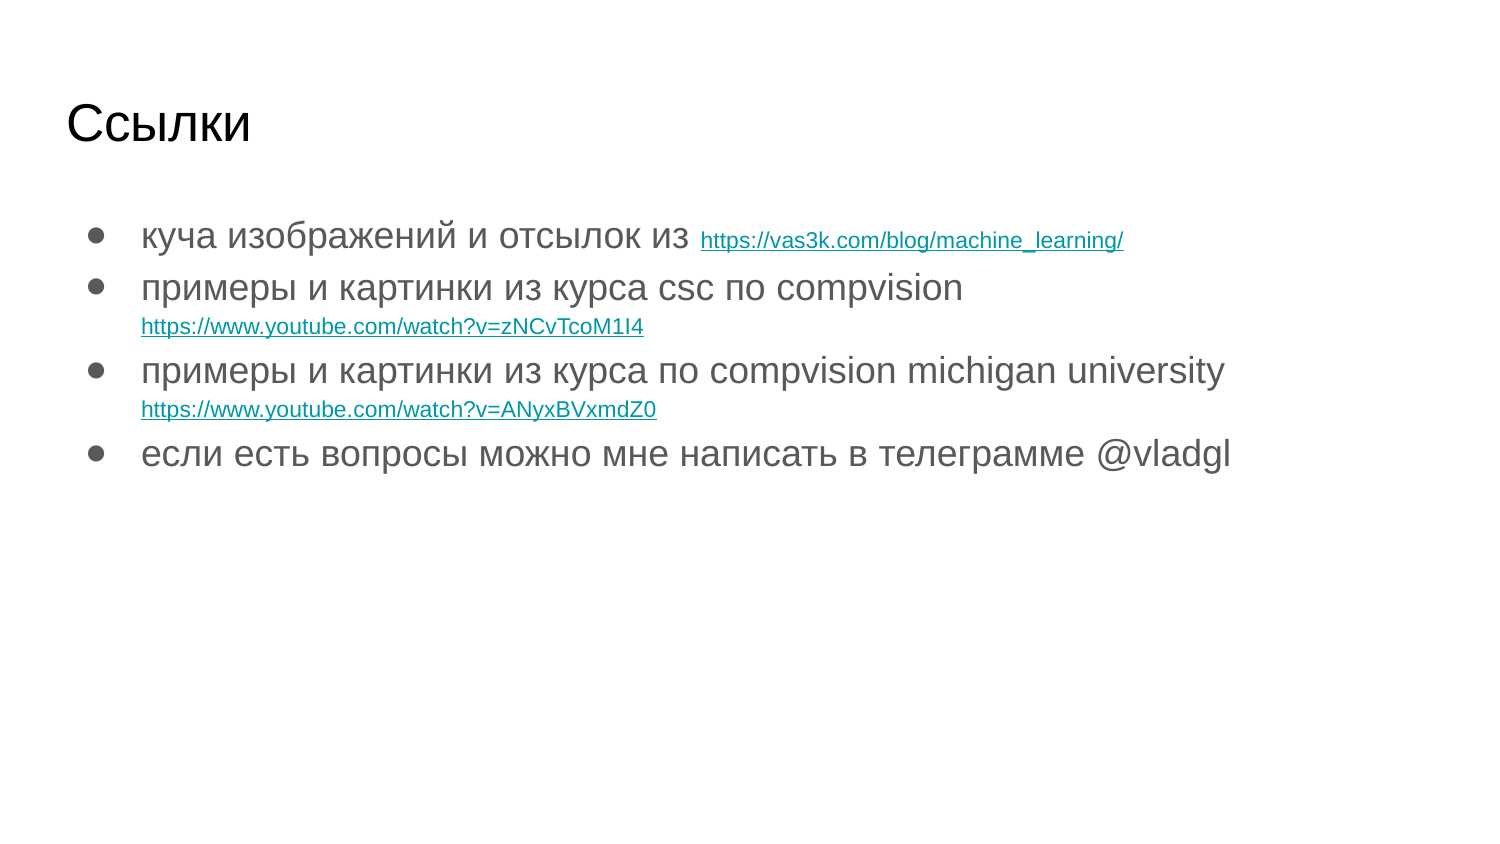

# Ссылки
куча изображений и отсылок из https://vas3k.com/blog/machine_learning/
примеры и картинки из курса csc по compvision https://www.youtube.com/watch?v=zNCvTcoM1I4
примеры и картинки из курса по compvision michigan university https://www.youtube.com/watch?v=ANyxBVxmdZ0
если есть вопросы можно мне написать в телеграмме @vladgl